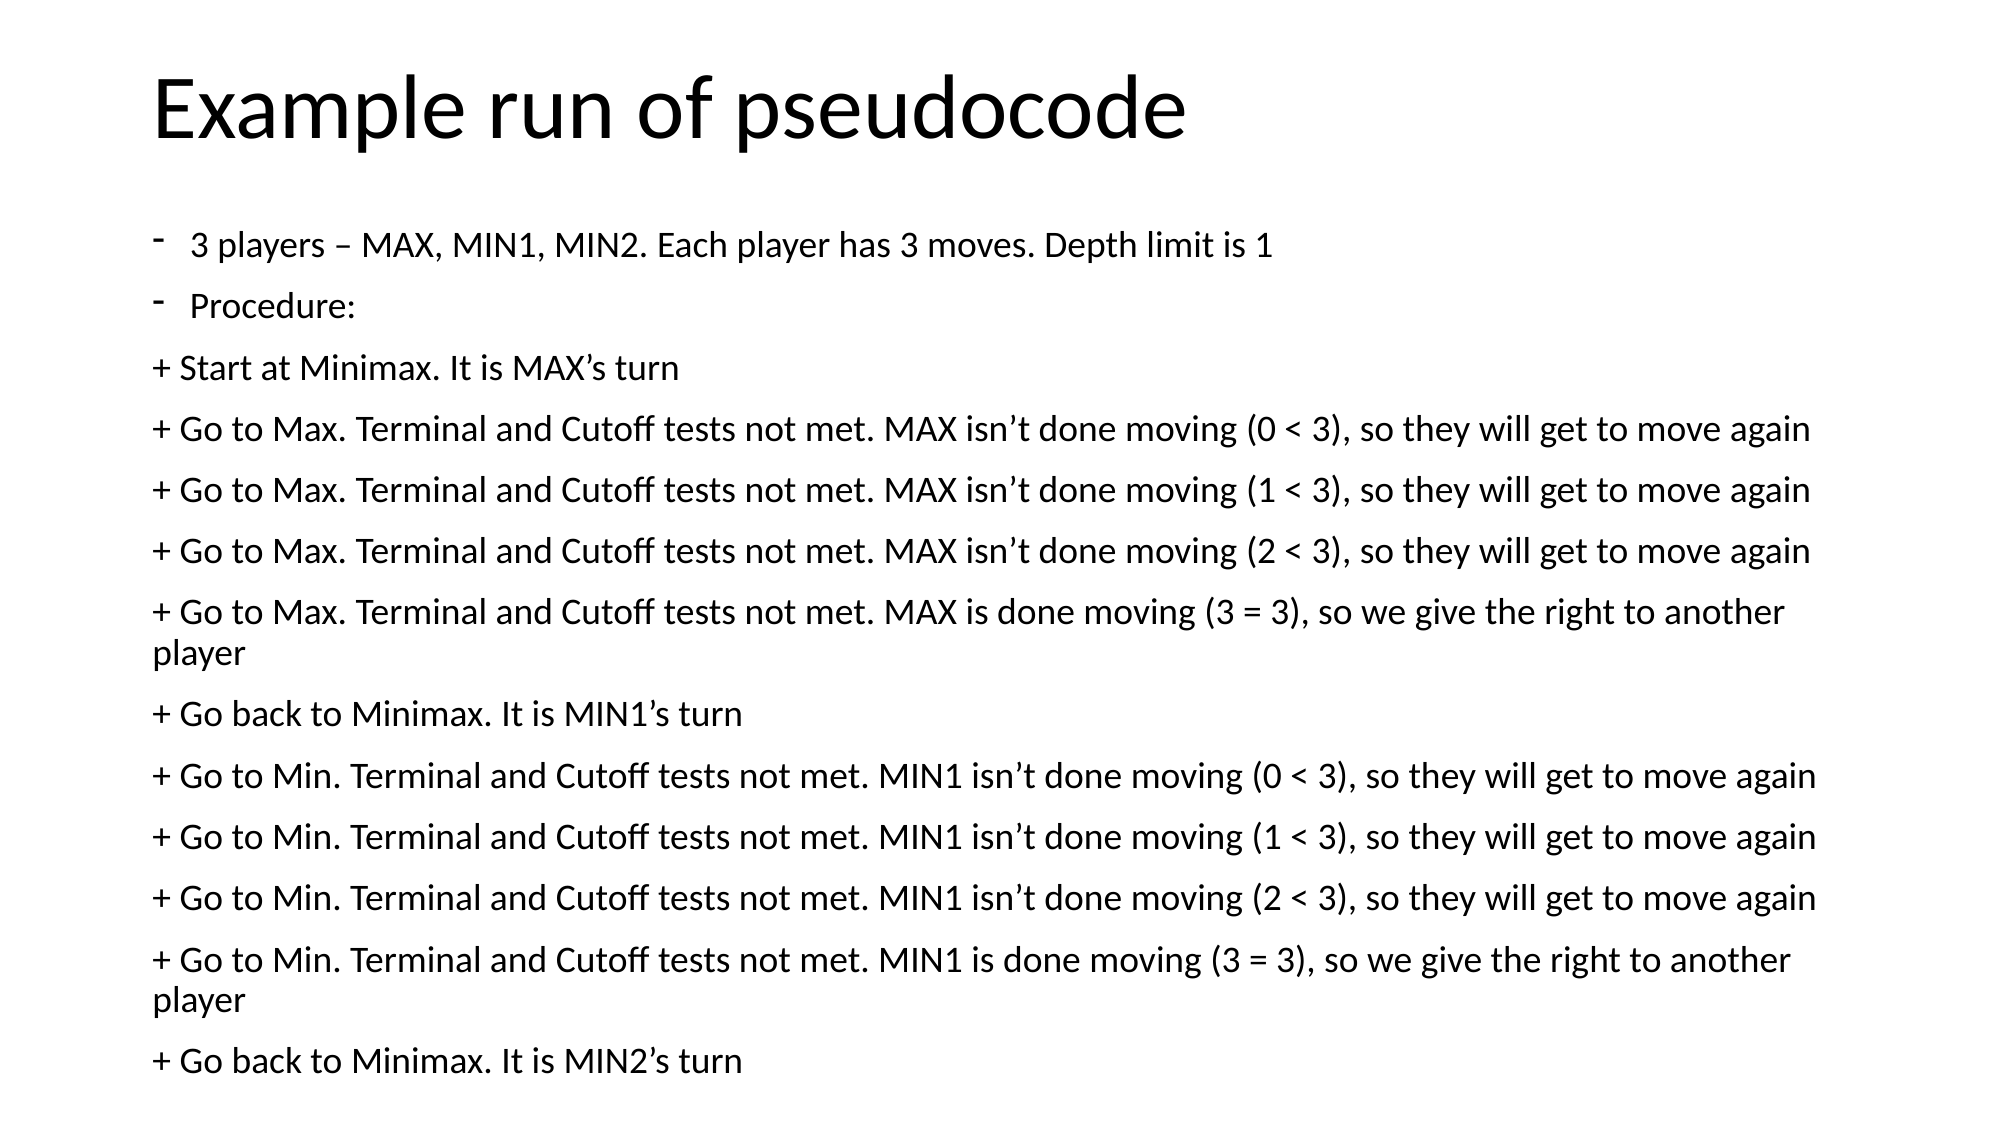

# Example run of pseudocode
3 players – MAX, MIN1, MIN2. Each player has 3 moves. Depth limit is 1
Procedure:
+ Start at Minimax. It is MAX’s turn
+ Go to Max. Terminal and Cutoff tests not met. MAX isn’t done moving (0 < 3), so they will get to move again
+ Go to Max. Terminal and Cutoff tests not met. MAX isn’t done moving (1 < 3), so they will get to move again
+ Go to Max. Terminal and Cutoff tests not met. MAX isn’t done moving (2 < 3), so they will get to move again
+ Go to Max. Terminal and Cutoff tests not met. MAX is done moving (3 = 3), so we give the right to another player
+ Go back to Minimax. It is MIN1’s turn
+ Go to Min. Terminal and Cutoff tests not met. MIN1 isn’t done moving (0 < 3), so they will get to move again
+ Go to Min. Terminal and Cutoff tests not met. MIN1 isn’t done moving (1 < 3), so they will get to move again
+ Go to Min. Terminal and Cutoff tests not met. MIN1 isn’t done moving (2 < 3), so they will get to move again
+ Go to Min. Terminal and Cutoff tests not met. MIN1 is done moving (3 = 3), so we give the right to another player
+ Go back to Minimax. It is MIN2’s turn